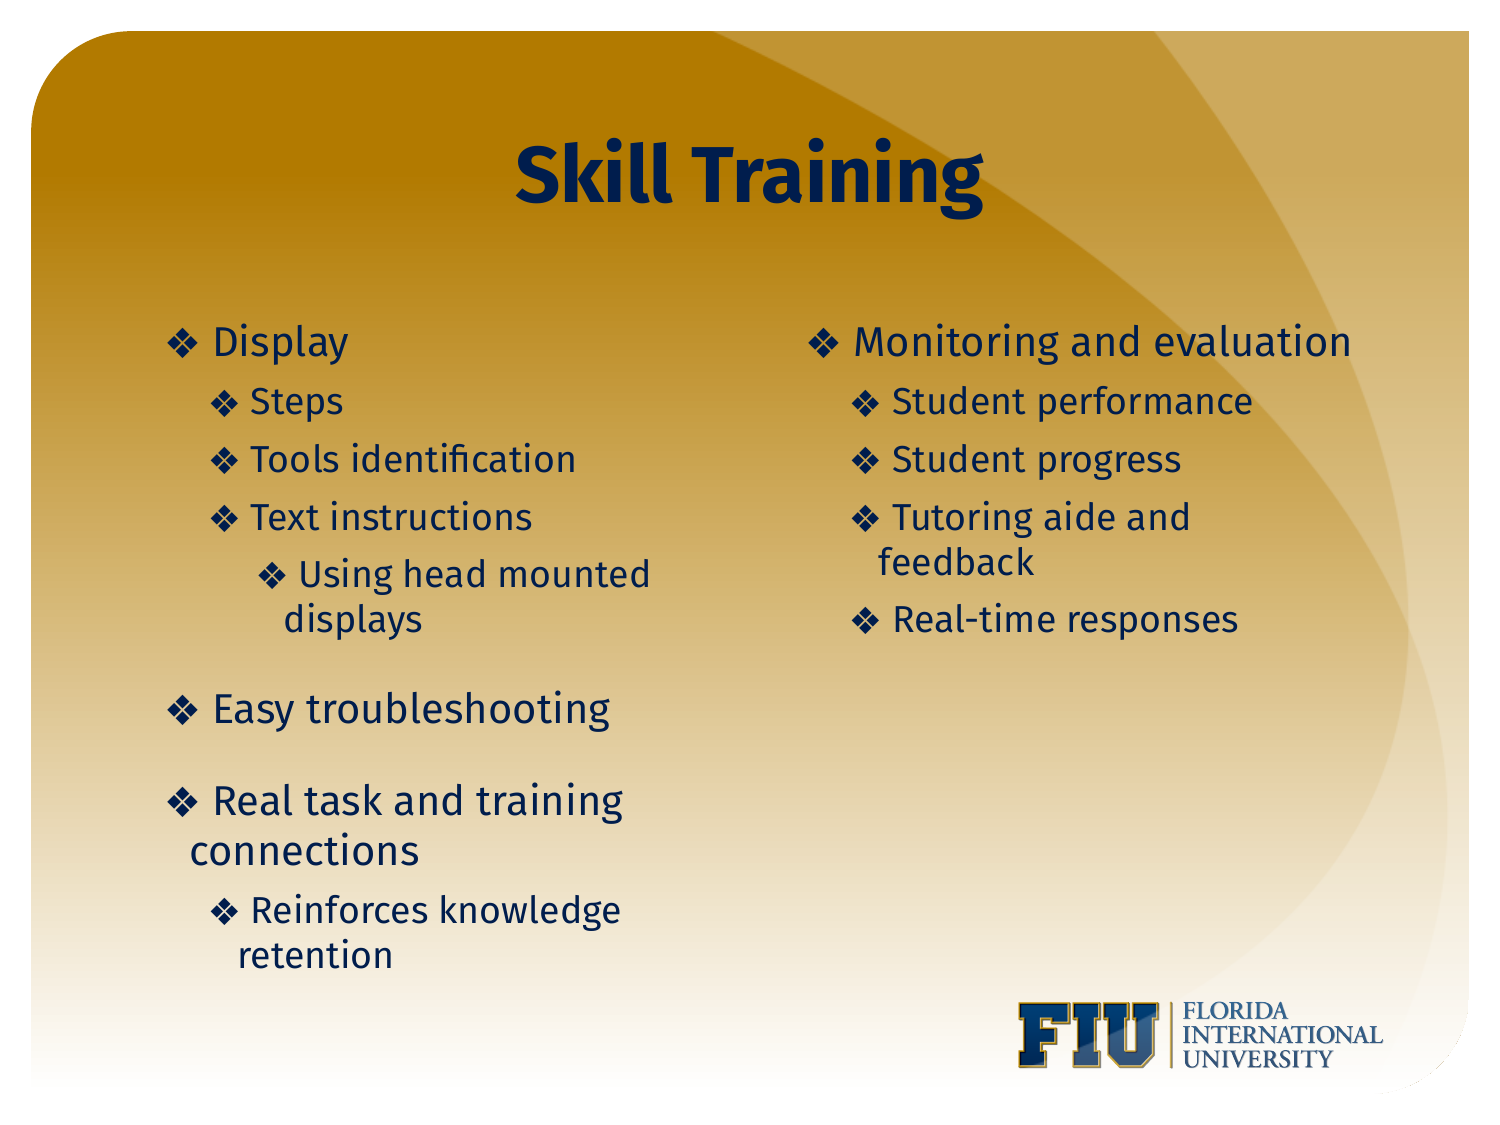

# Skill Training
 Display
 Steps
 Tools identification
 Text instructions
 Using head mounted displays
 Easy troubleshooting
 Real task and training connections
 Reinforces knowledge retention
 Monitoring and evaluation
 Student performance
 Student progress
 Tutoring aide and feedback
 Real-time responses